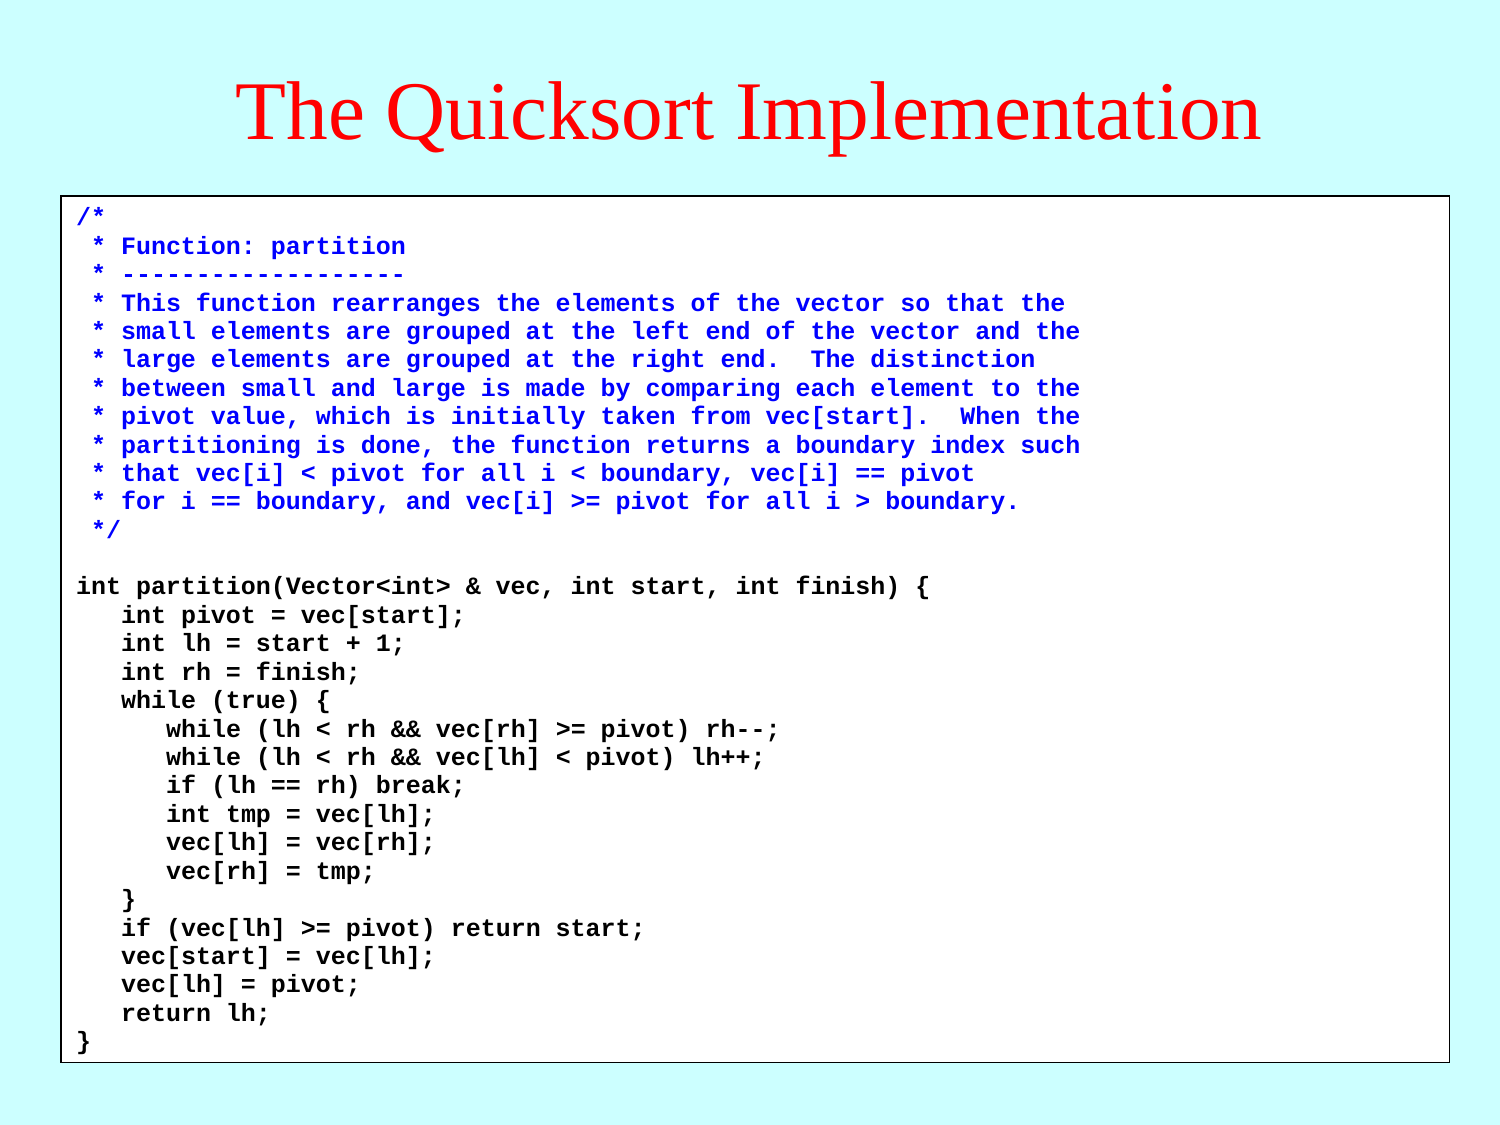

# The Quicksort Implementation
/*
 * Function: partition
 * -------------------
 * This function rearranges the elements of the vector so that the
 * small elements are grouped at the left end of the vector and the
 * large elements are grouped at the right end.  The distinction
 * between small and large is made by comparing each element to the
 * pivot value, which is initially taken from vec[start].  When the
 * partitioning is done, the function returns a boundary index such
 * that vec[i] < pivot for all i < boundary, vec[i] == pivot
 * for i == boundary, and vec[i] >= pivot for all i > boundary.
 */

int partition(Vector<int> & vec, int start, int finish) {
   int pivot = vec[start];
   int lh = start + 1;
   int rh = finish;
   while (true) {
      while (lh < rh && vec[rh] >= pivot) rh--;
      while (lh < rh && vec[lh] < pivot) lh++;
      if (lh == rh) break;
      int tmp = vec[lh];
      vec[lh] = vec[rh];
      vec[rh] = tmp;
   }
   if (vec[lh] >= pivot) return start;
   vec[start] = vec[lh];
   vec[lh] = pivot;
   return lh;
}